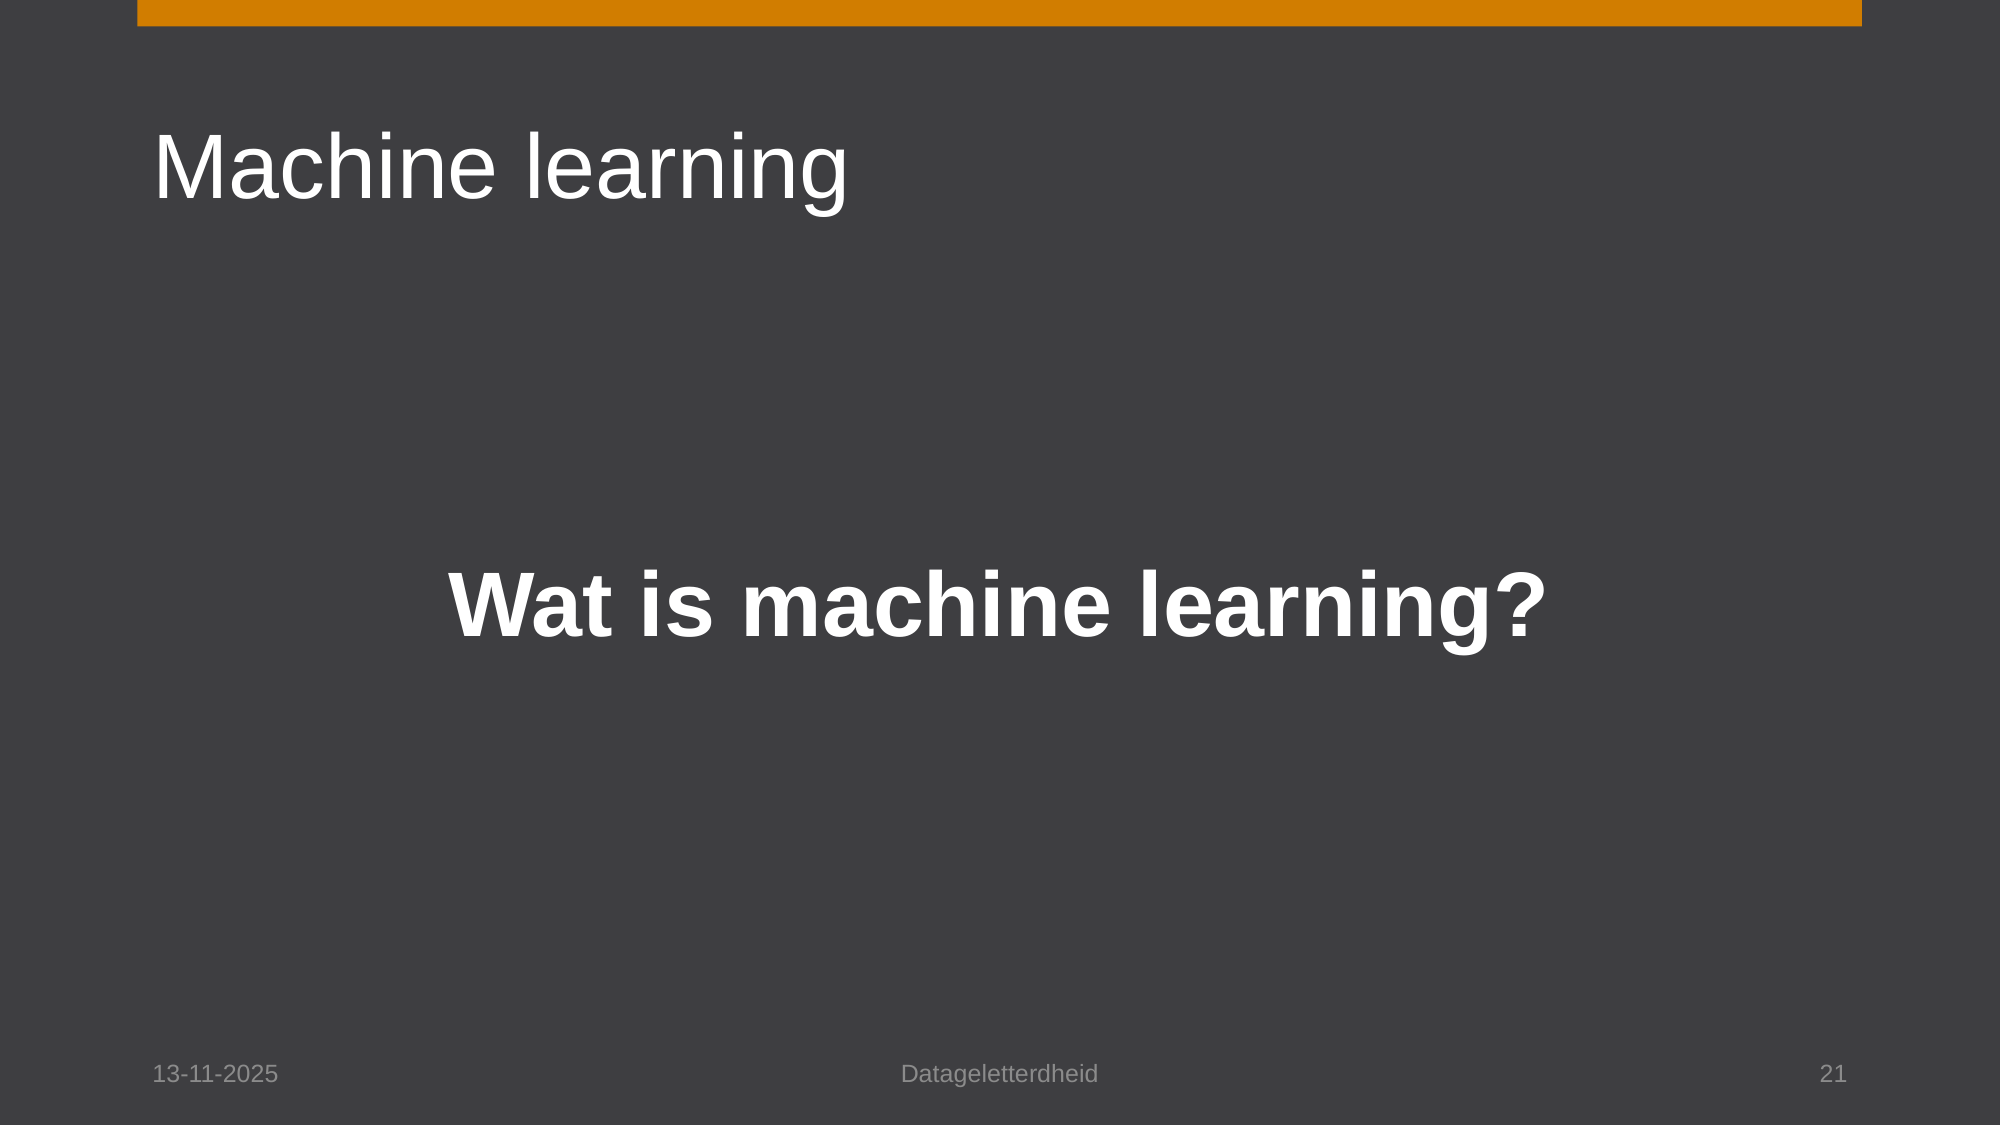

# Machine learning

Wat is machine learning?
13-11-2025
Datageletterdheid
21